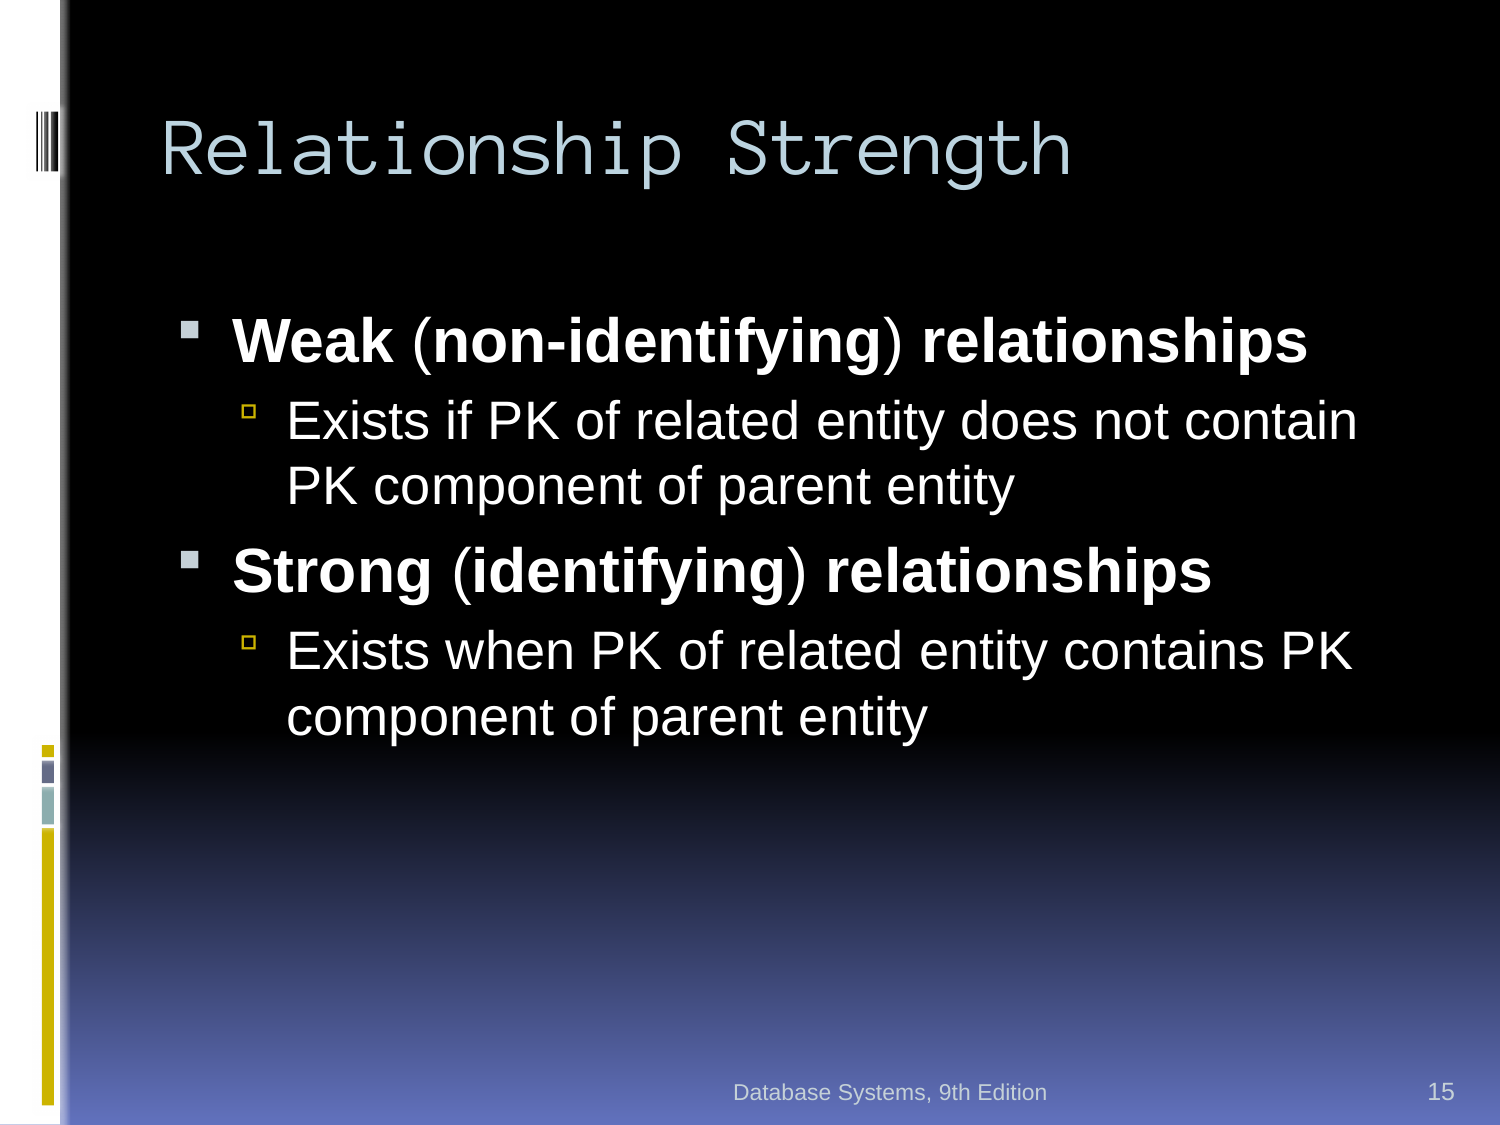

# Relationship Strength
Weak (non-identifying) relationships
Exists if PK of related entity does not contain PK component of parent entity
Strong (identifying) relationships
Exists when PK of related entity contains PK component of parent entity
Database Systems, 9th Edition
15